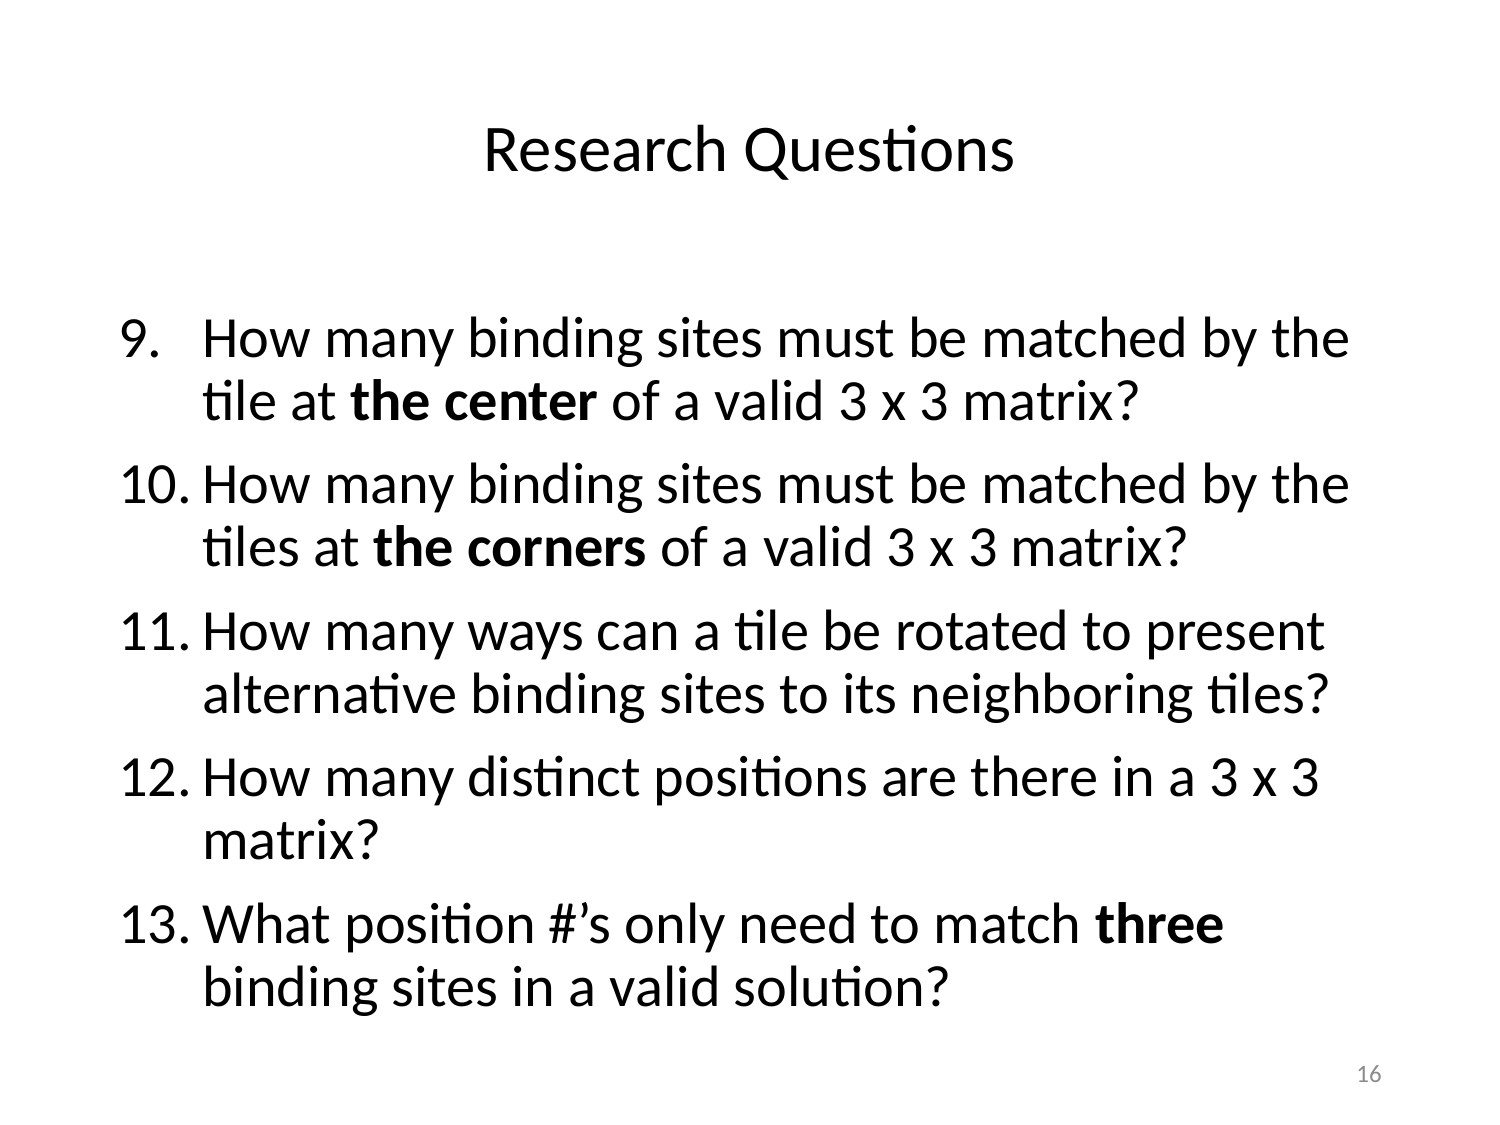

# Research Questions
How many binding sites must be matched by the tile at the center of a valid 3 x 3 matrix?
How many binding sites must be matched by the tiles at the corners of a valid 3 x 3 matrix?
How many ways can a tile be rotated to present alternative binding sites to its neighboring tiles?
How many distinct positions are there in a 3 x 3 matrix?
What position #’s only need to match three binding sites in a valid solution?
16